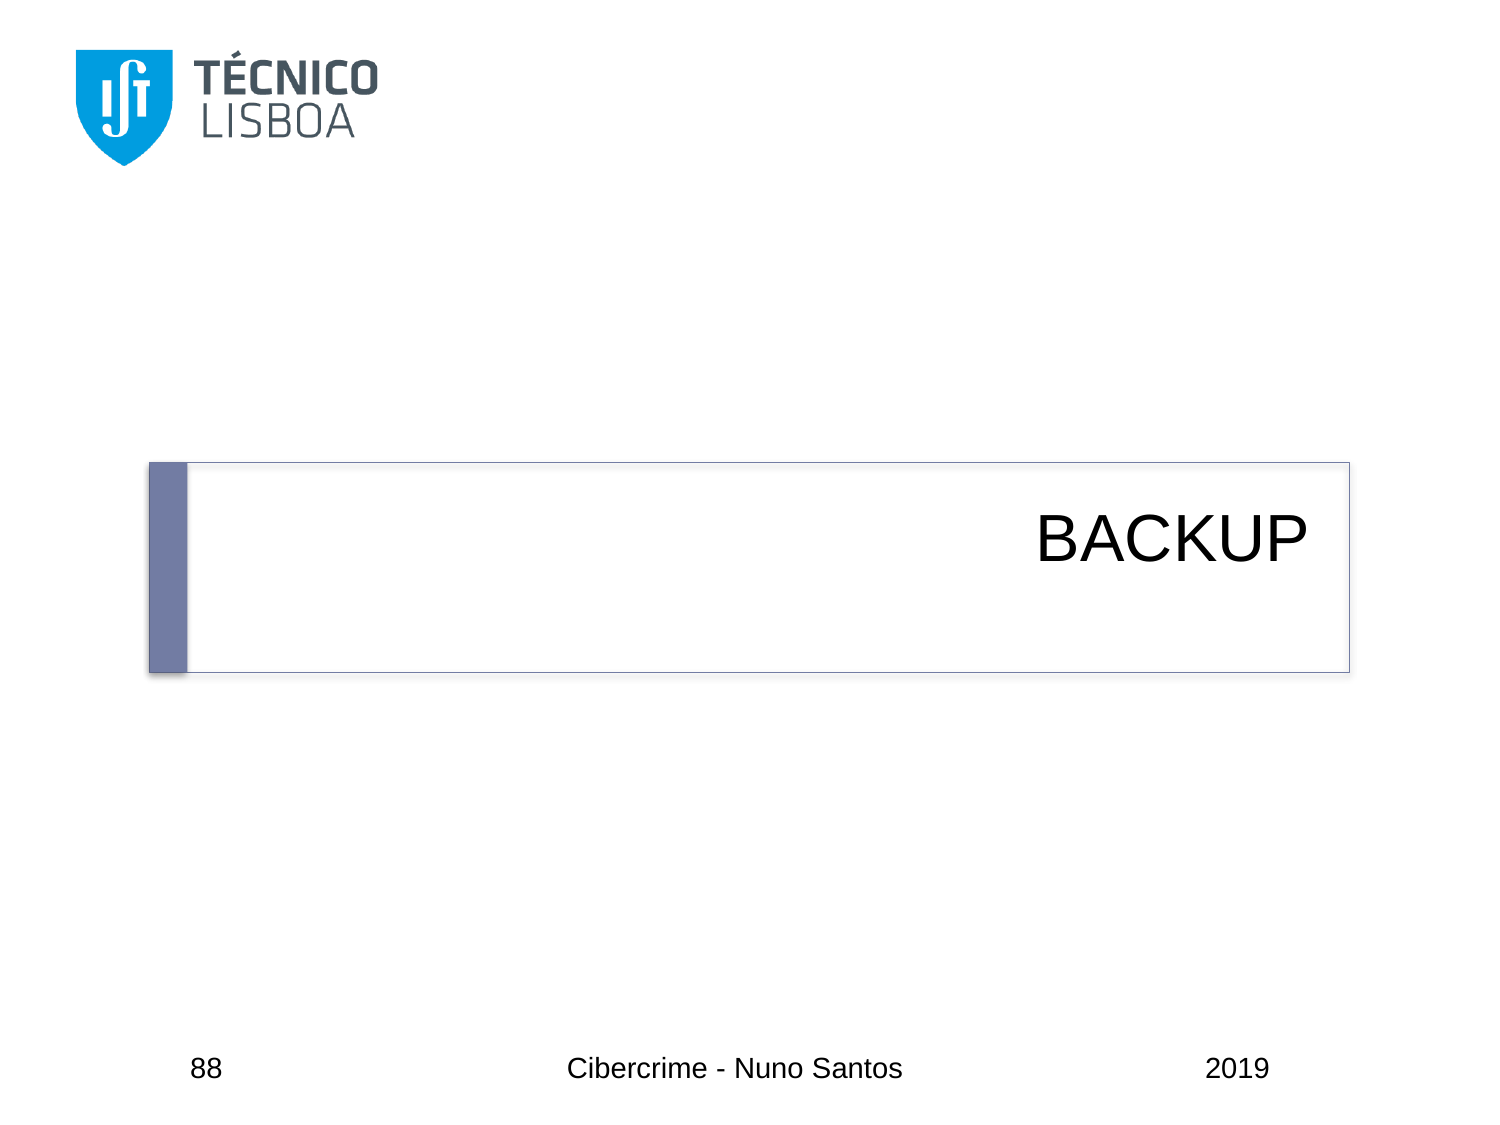

# BACKUP
88
Cibercrime - Nuno Santos
2019